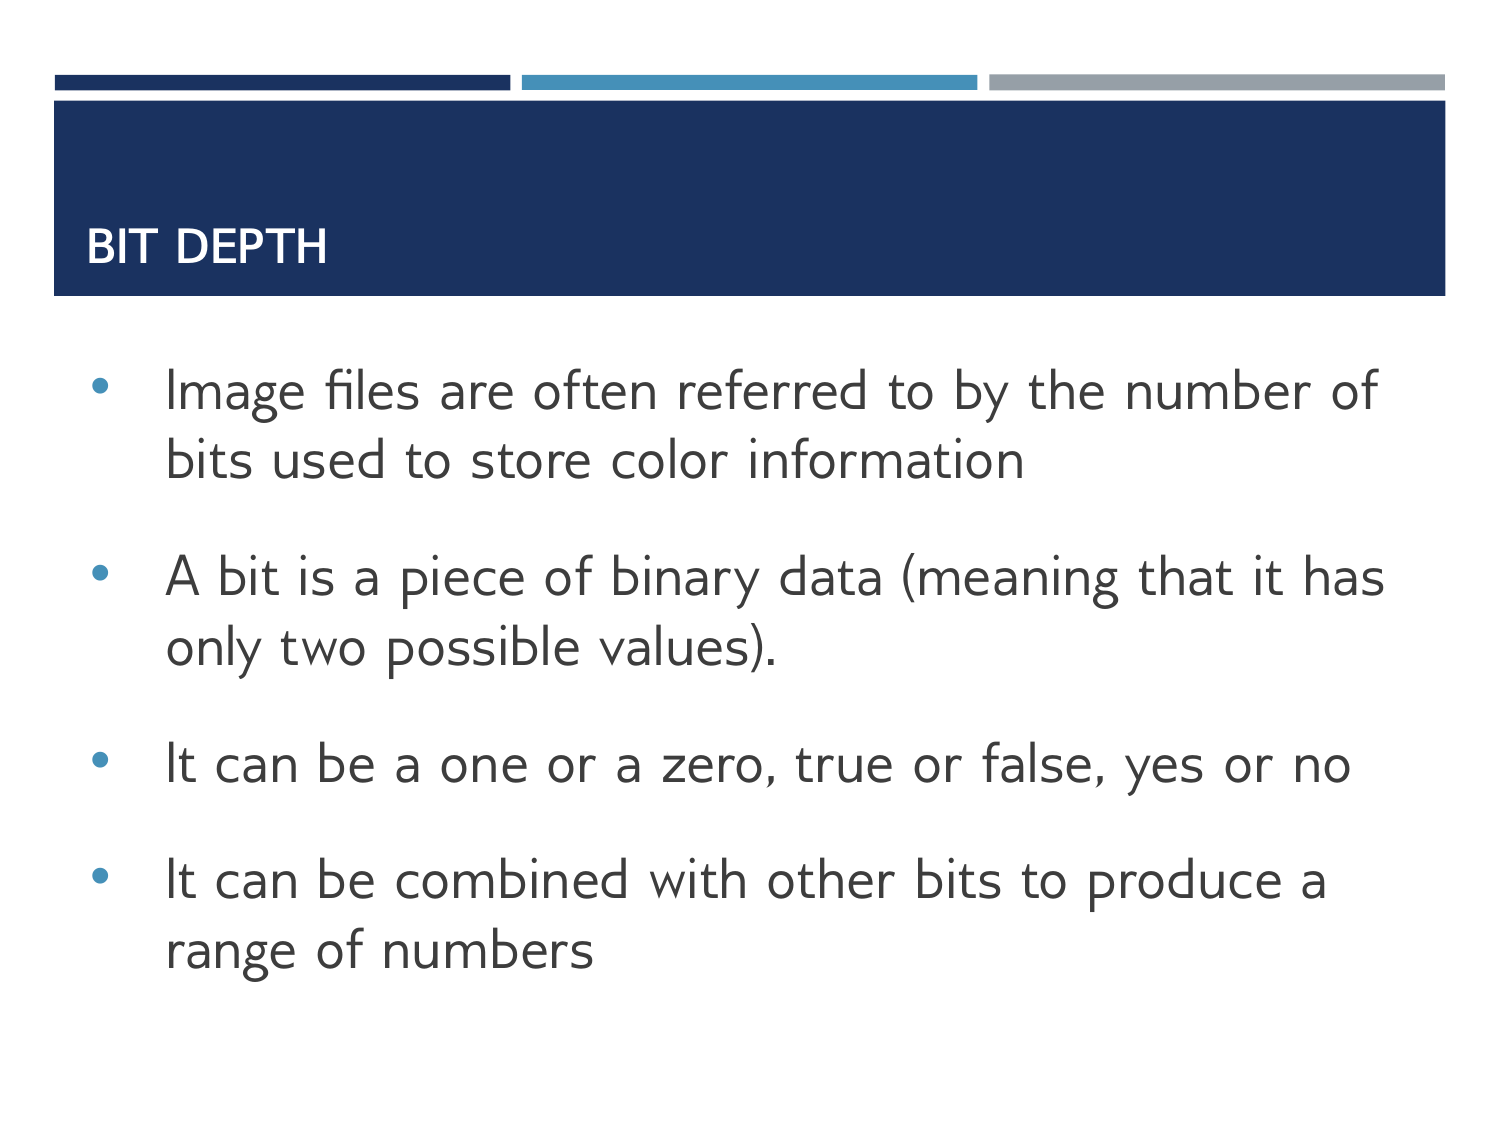

# BIT DEPTH
Image files are often referred to by the number of bits used to store color information
A bit is a piece of binary data (meaning that it has only two possible values).
It can be a one or a zero, true or false, yes or no
It can be combined with other bits to produce a range of numbers